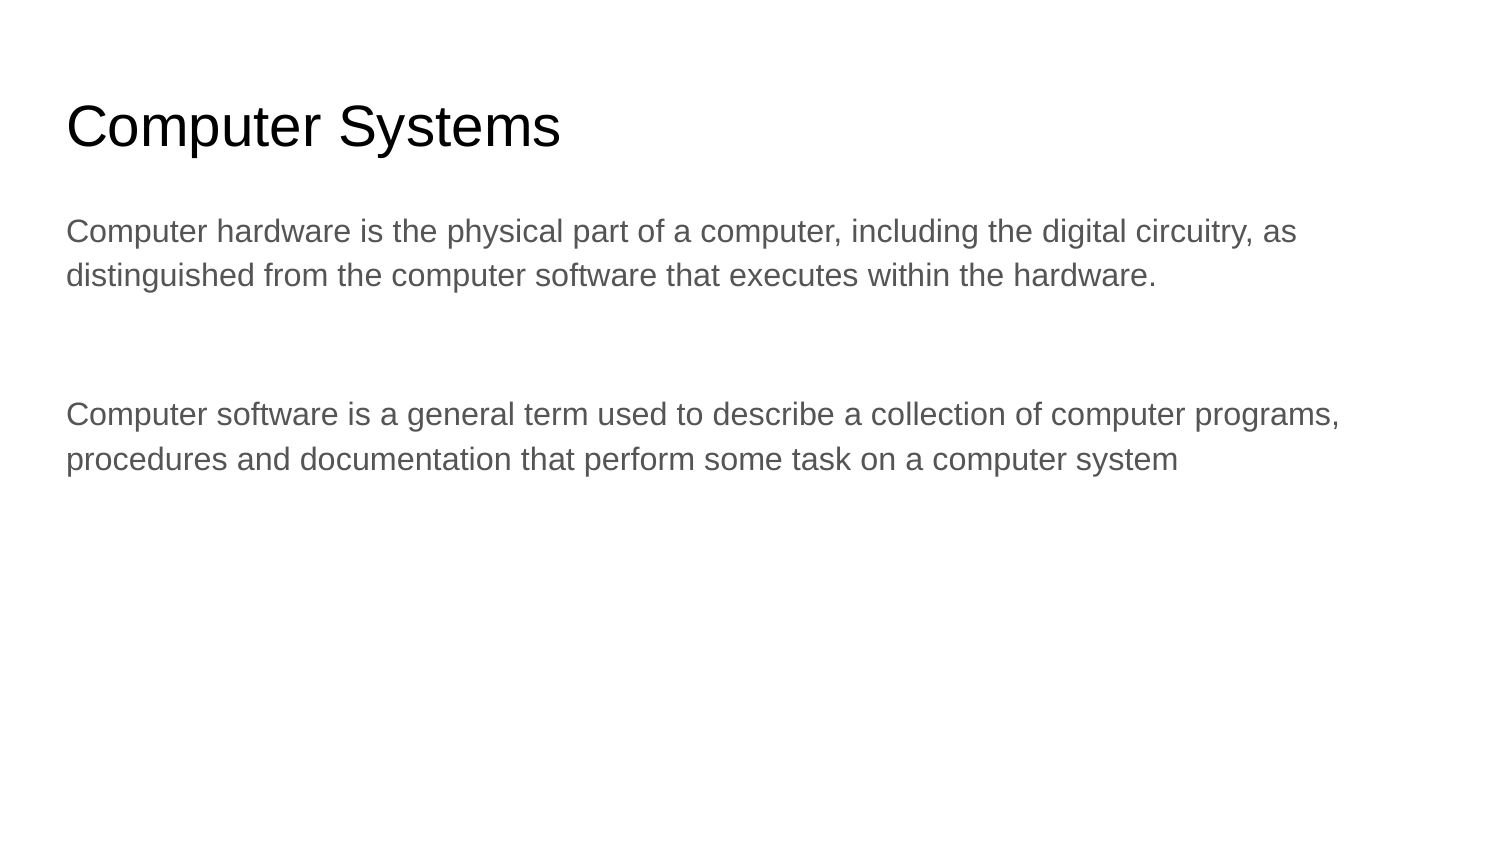

# Computer Systems
Computer hardware is the physical part of a computer, including the digital circuitry, as distinguished from the computer software that executes within the hardware.

Computer software is a general term used to describe a collection of computer programs, procedures and documentation that perform some task on a computer system